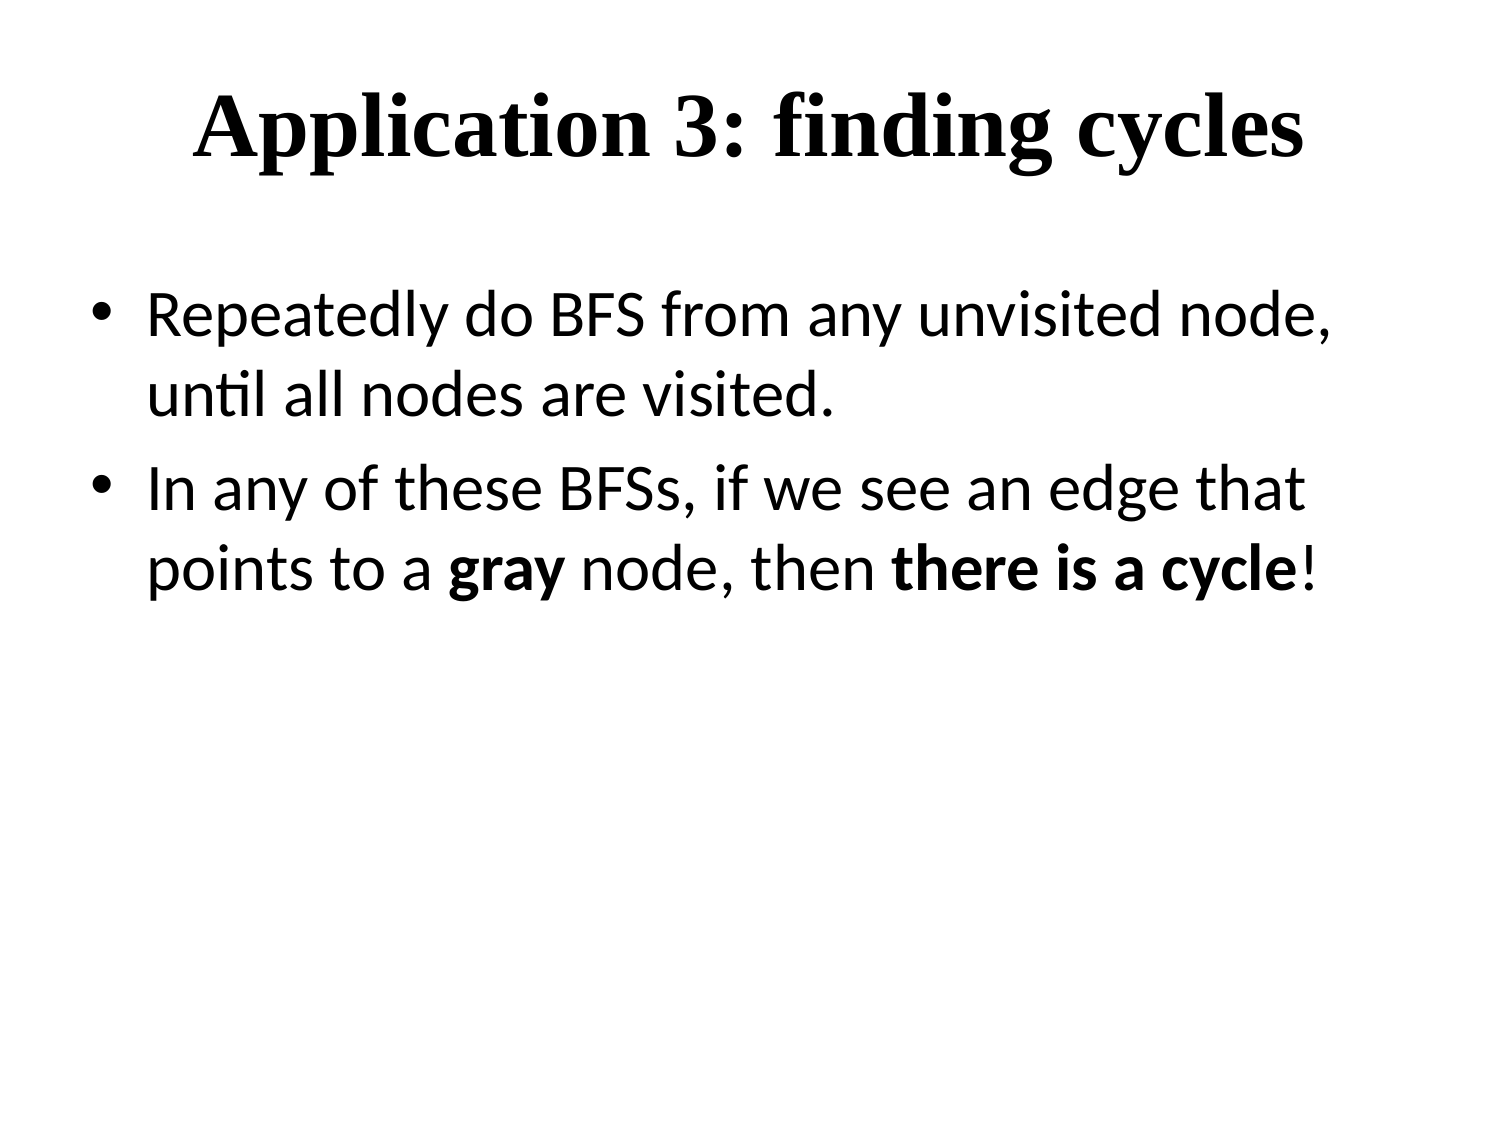

# Application 3: finding cycles
Repeatedly do BFS from any unvisited node, until all nodes are visited.
In any of these BFSs, if we see an edge that points to a gray node, then there is a cycle!